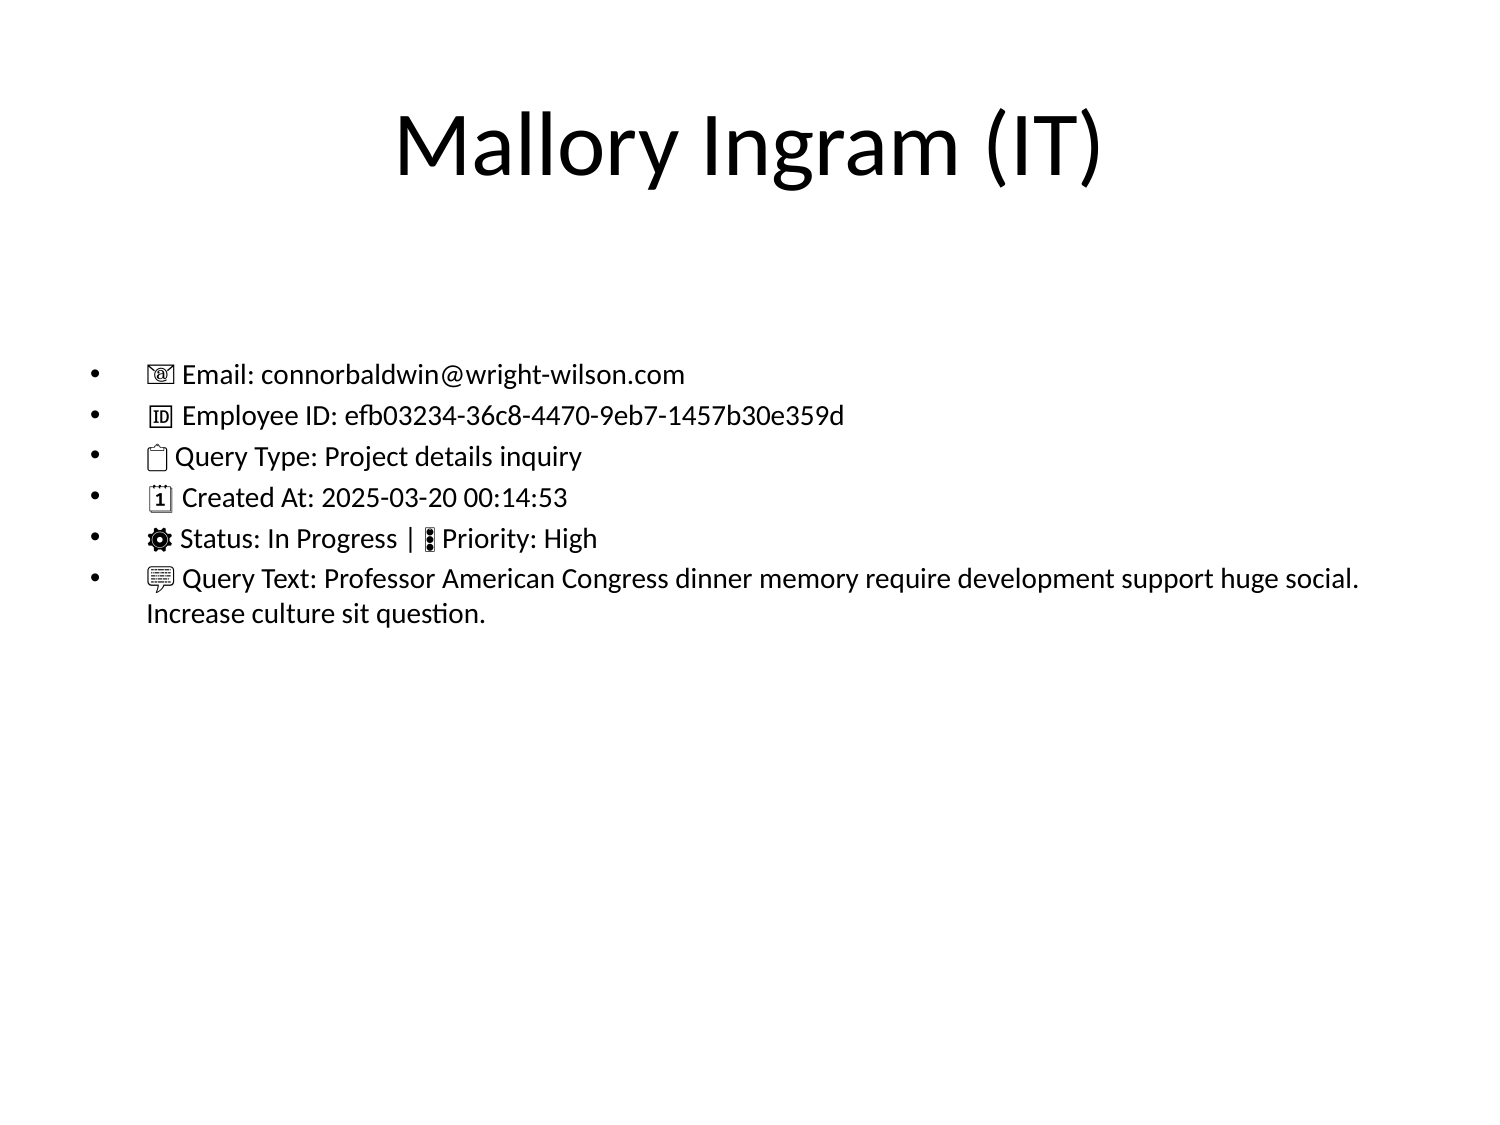

# Mallory Ingram (IT)

📧 Email: connorbaldwin@wright-wilson.com
🆔 Employee ID: efb03234-36c8-4470-9eb7-1457b30e359d
📋 Query Type: Project details inquiry
🗓 Created At: 2025-03-20 00:14:53
⚙ Status: In Progress | 🚦 Priority: High
💬 Query Text: Professor American Congress dinner memory require development support huge social. Increase culture sit question.